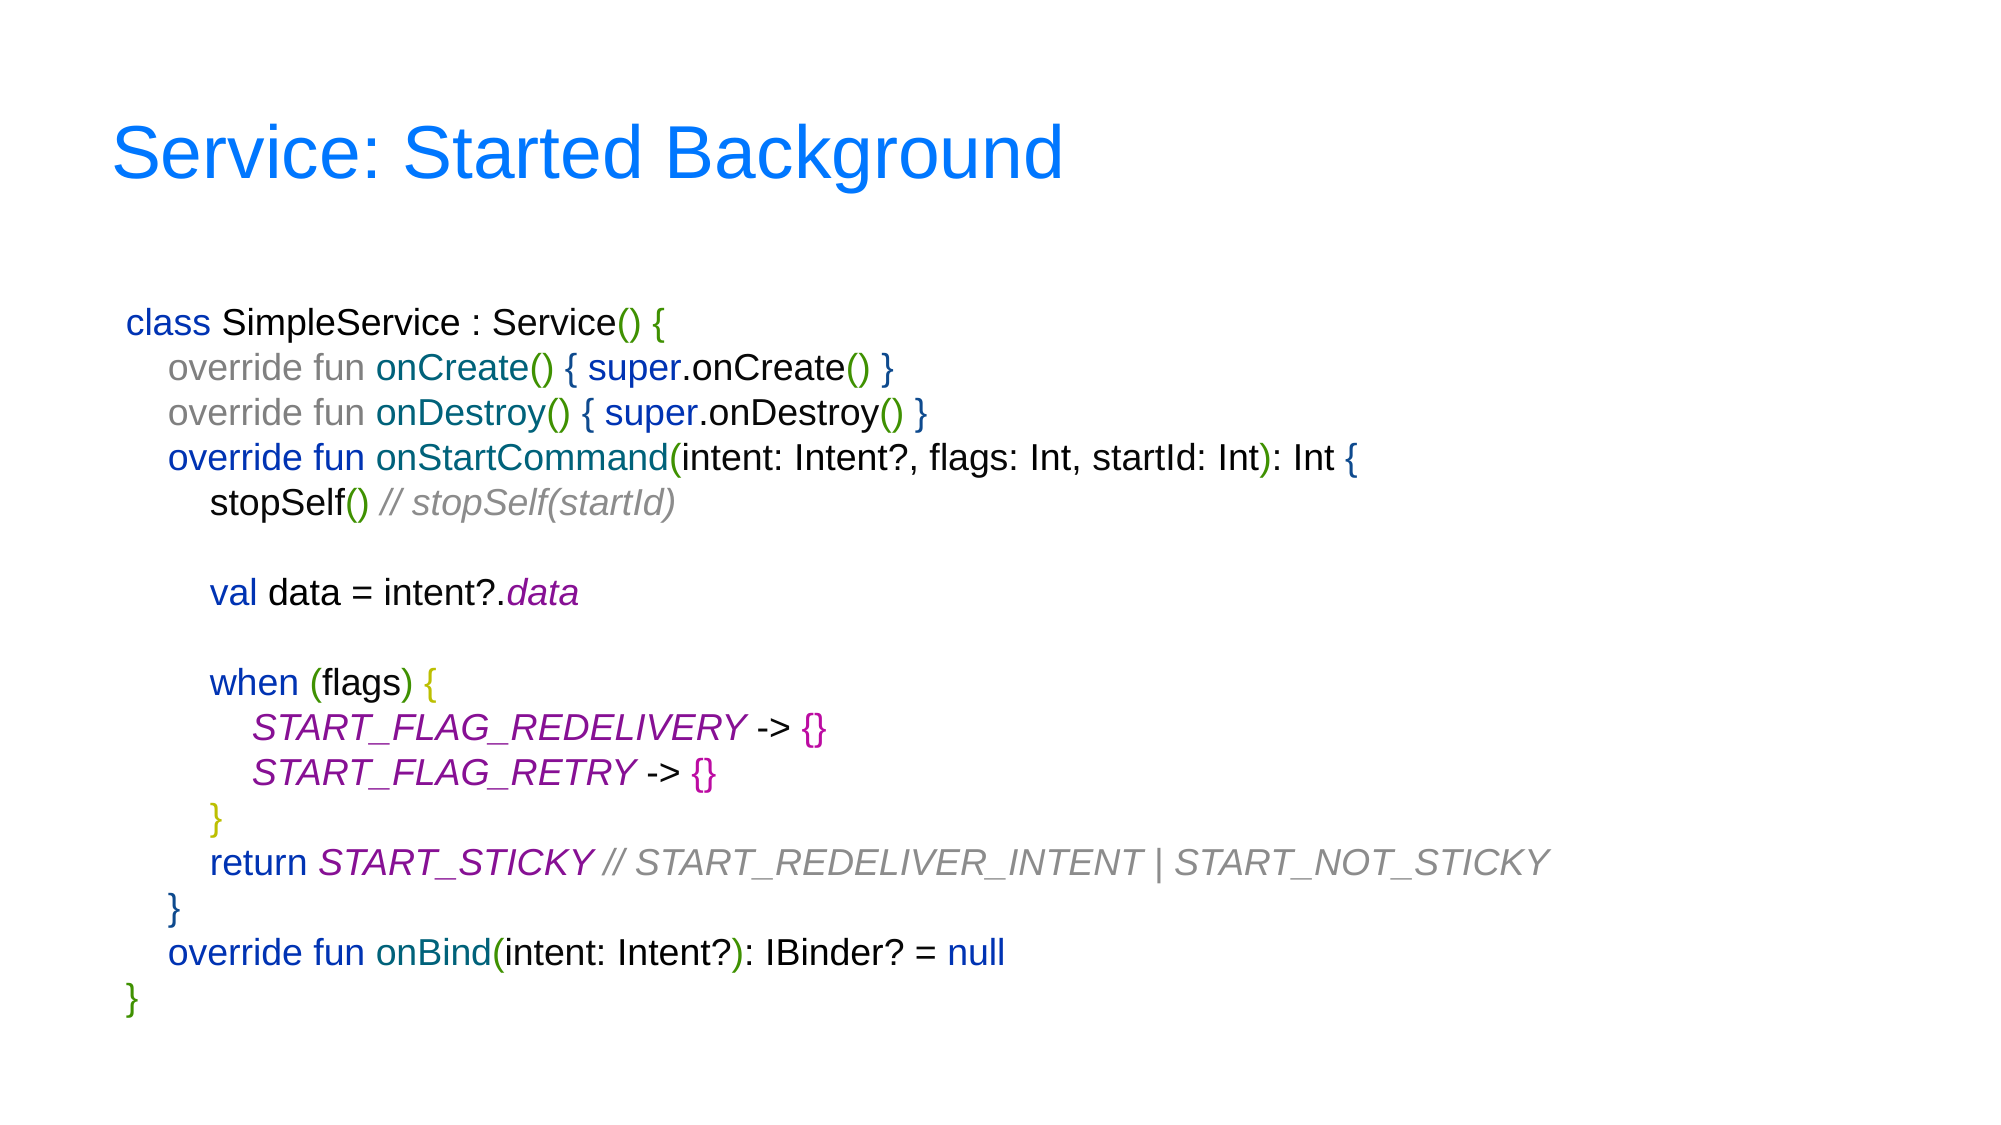

# Service: Started Background
class SimpleService : Service() {
    override fun onCreate() { super.onCreate() }
    override fun onDestroy() { super.onDestroy() }
    override fun onStartCommand(intent: Intent?, flags: Int, startId: Int): Int {
        stopSelf() // stopSelf(startId)
        val data = intent?.data
        when (flags) {
            START_FLAG_REDELIVERY -> {}
            START_FLAG_RETRY -> {}
        }
        return START_STICKY // START_REDELIVER_INTENT | START_NOT_STICKY
    }
    override fun onBind(intent: Intent?): IBinder? = null
}